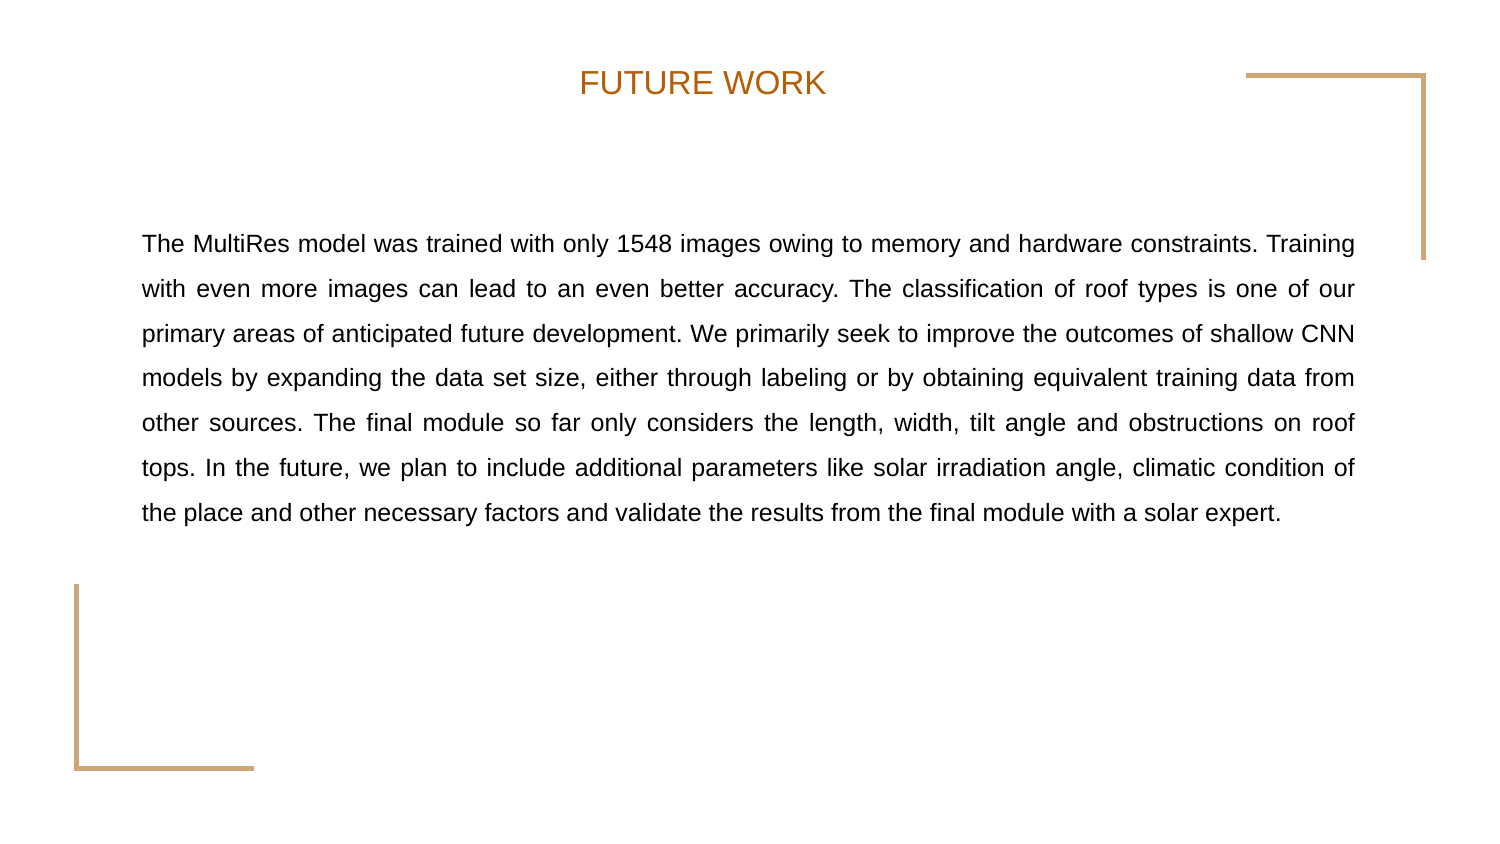

FUTURE WORK
# The MultiRes model was trained with only 1548 images owing to memory and hardware constraints. Training with even more images can lead to an even better accuracy. The classification of roof types is one of our primary areas of anticipated future development. We primarily seek to improve the outcomes of shallow CNN models by expanding the data set size, either through labeling or by obtaining equivalent training data from other sources. The final module so far only considers the length, width, tilt angle and obstructions on roof tops. In the future, we plan to include additional parameters like solar irradiation angle, climatic condition of the place and other necessary factors and validate the results from the final module with a solar expert.